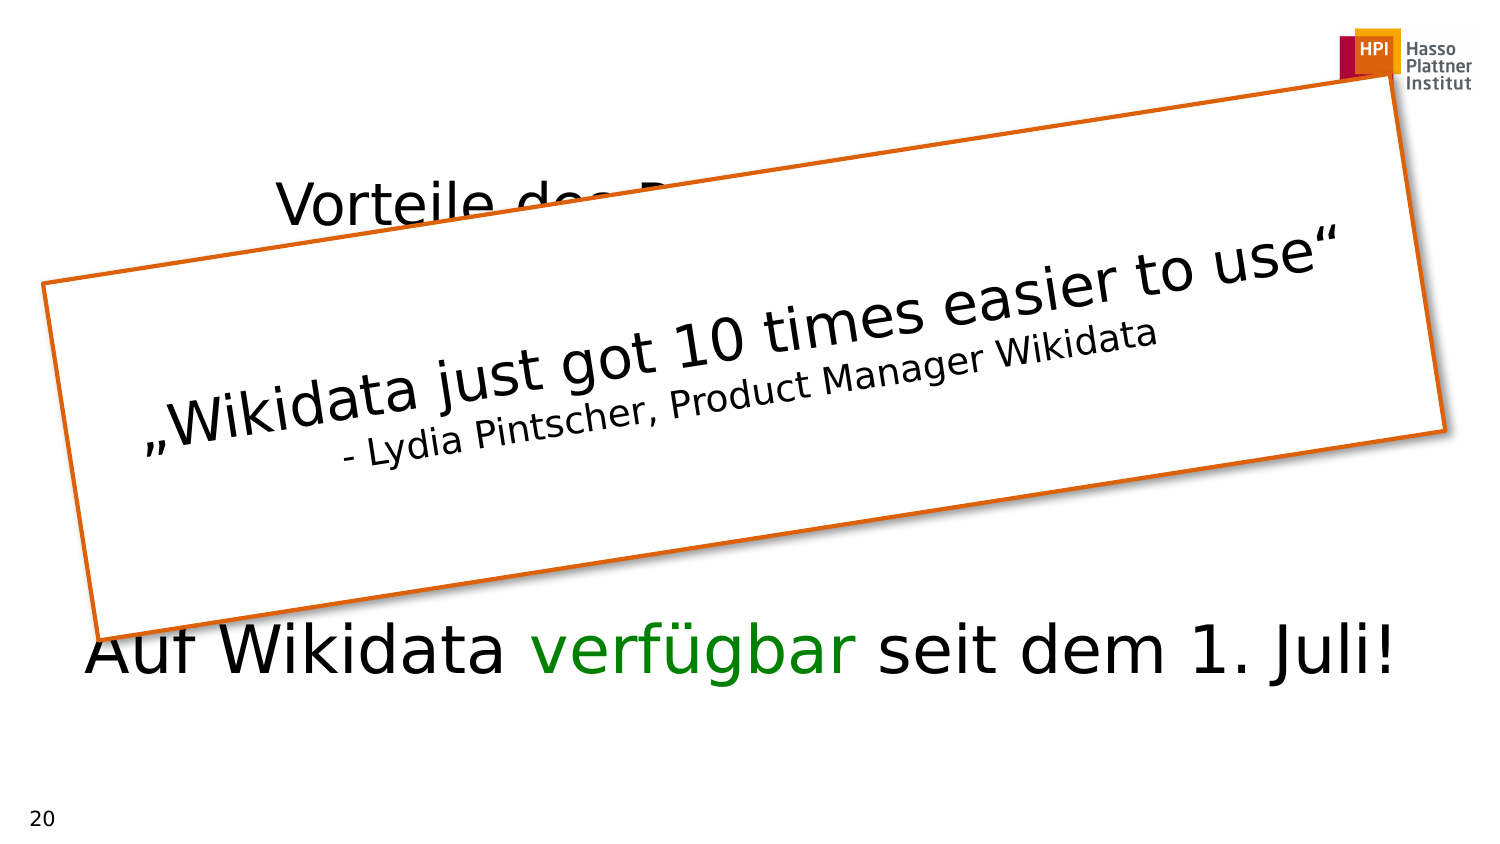

„Wikidata just got 10 times easier to use“
- Lydia Pintscher, Product Manager Wikidata
Vorteile des PropertySuggesters

Mehr Informationen

Bessere Datenqualität

Auf Wikidata verfügbar seit dem 1. Juli!

20